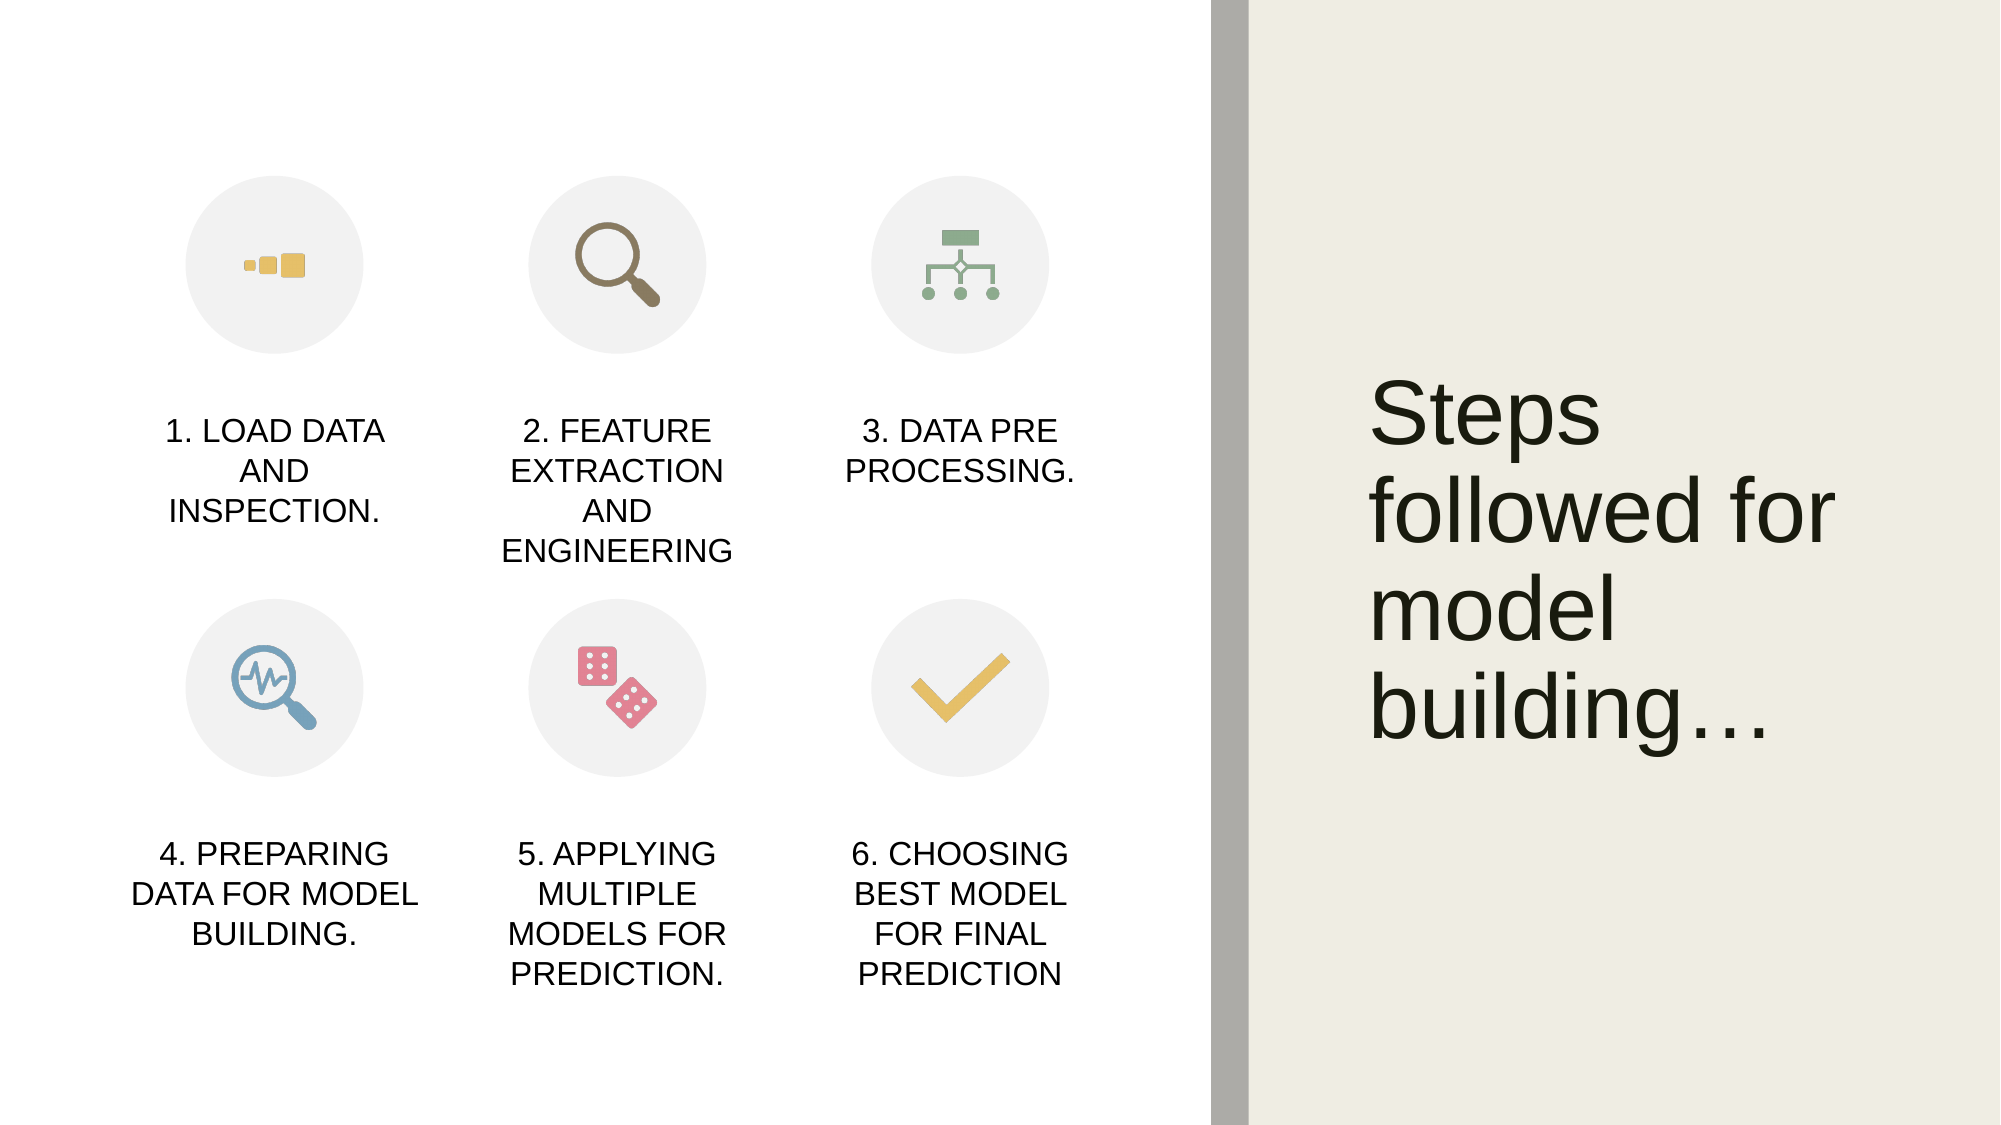

Steps followed for model building…

1. Load data and inspection.
2. Feature Extraction and engineering
3. Data pre processing.

4. Preparing data for model building.
5. Applying multiple models for prediction.
6. Choosing best model for final prediction